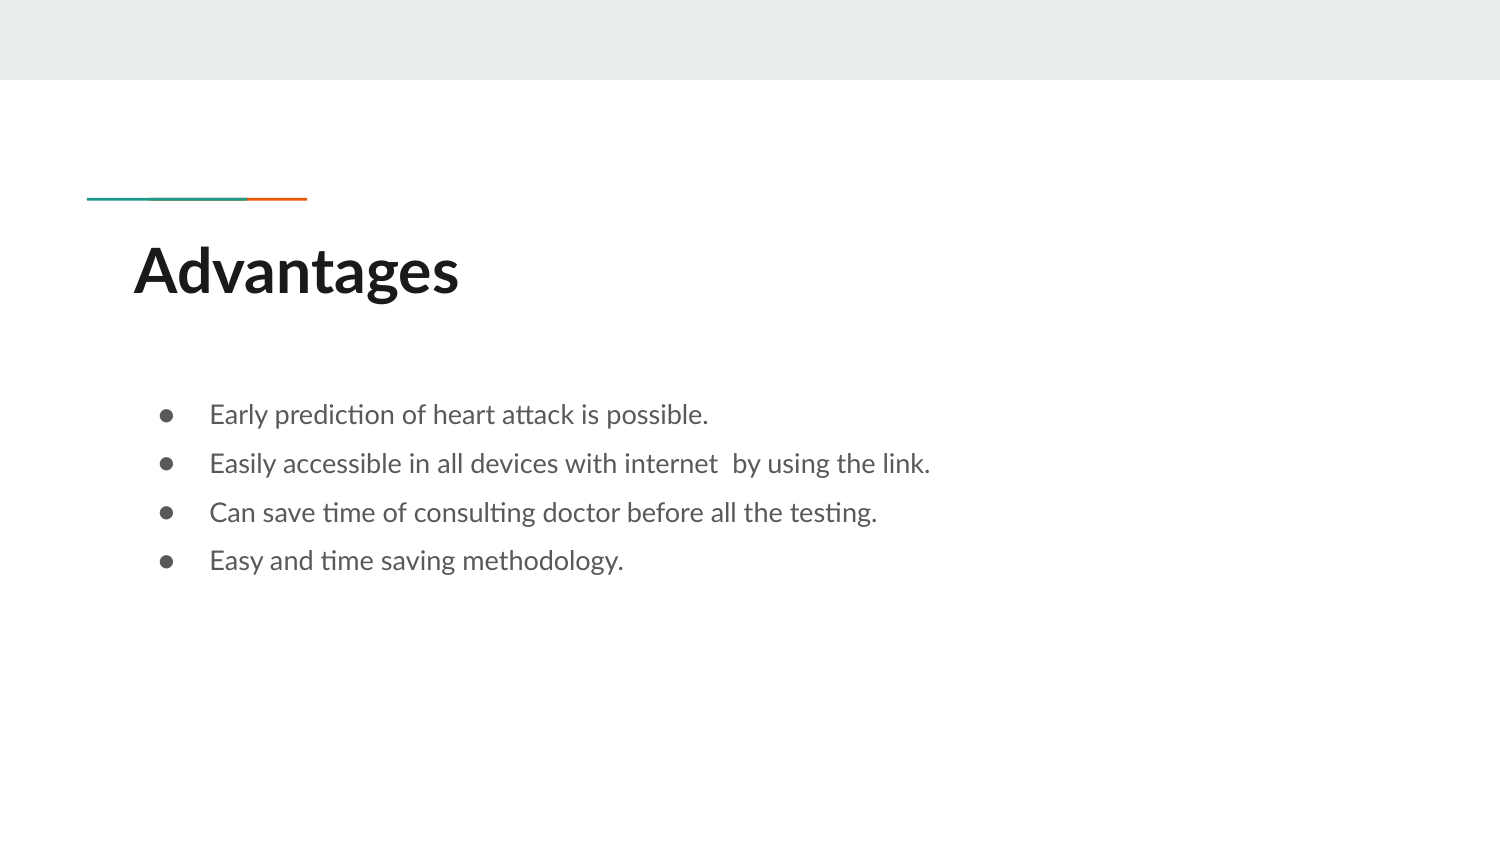

# Advantages
Early prediction of heart attack is possible.
Easily accessible in all devices with internet  by using the link.
Can save time of consulting doctor before all the testing.
Easy and time saving methodology.